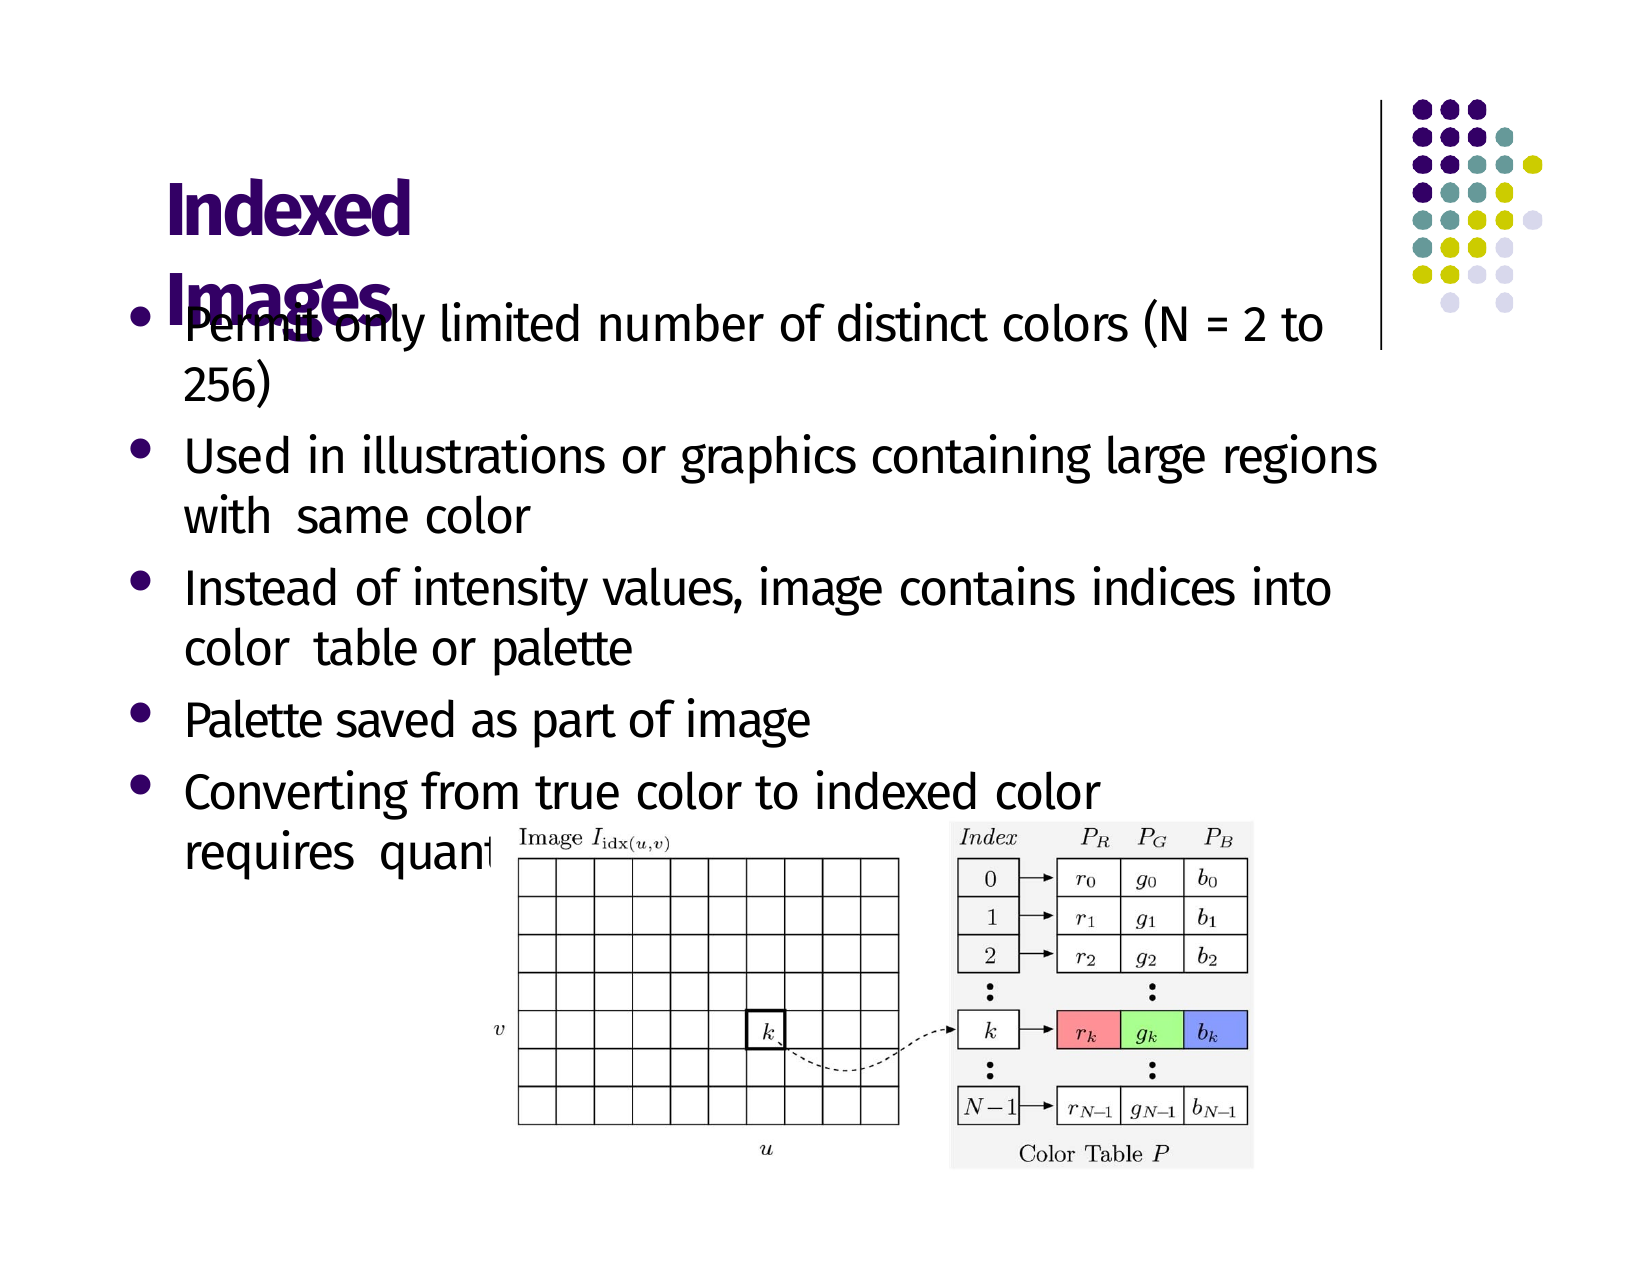

# Indexed Images
Permit only limited number of distinct colors (N = 2 to 256)
Used in illustrations or graphics containing large regions with  same color
Instead of intensity values, image contains indices into color  table or palette
Palette saved as part of image
Converting from true color to indexed color requires  quantization